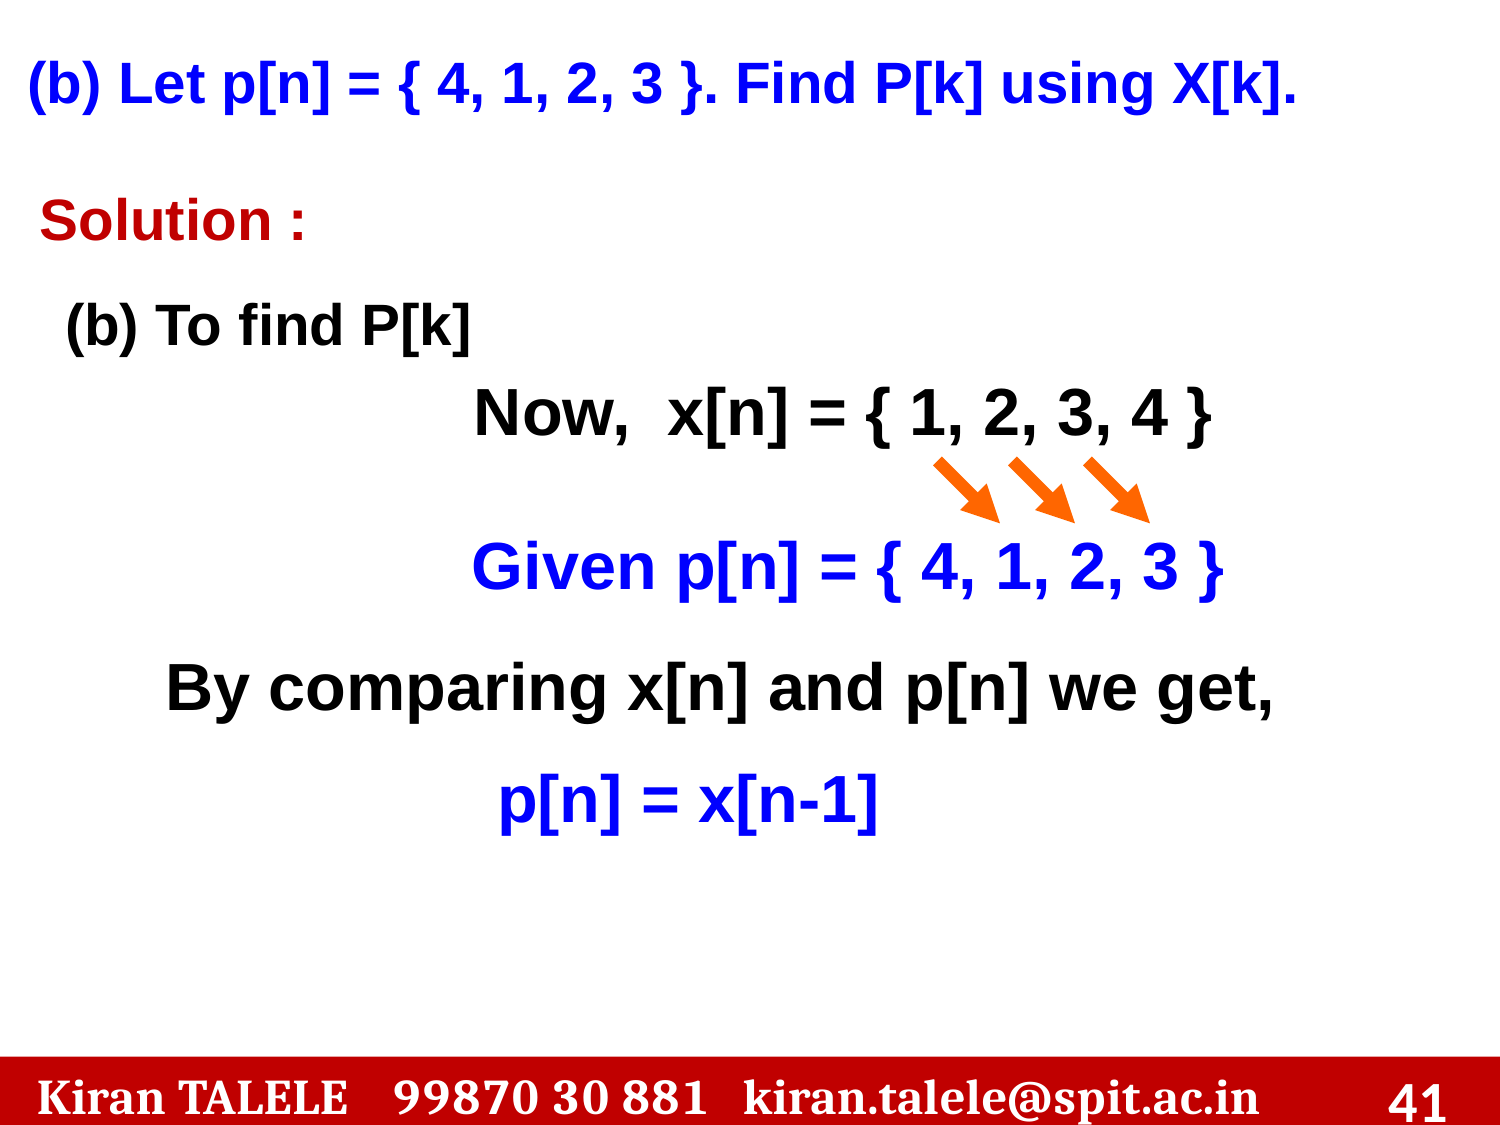

(b) Let p[n] = { 4, 1, 2, 3 }. Find P[k] using X[k].
Solution :
(b) To find P[k]
Now,  x[n] = { 1, 2, 3, 4 }
Given p[n] = { 4, 1, 2, 3 }
By comparing x[n] and p[n] we get,
p[n] = x[n-1]
  Kiran TALELE    99870 30 881   kiran.talele@spit.ac.in
41